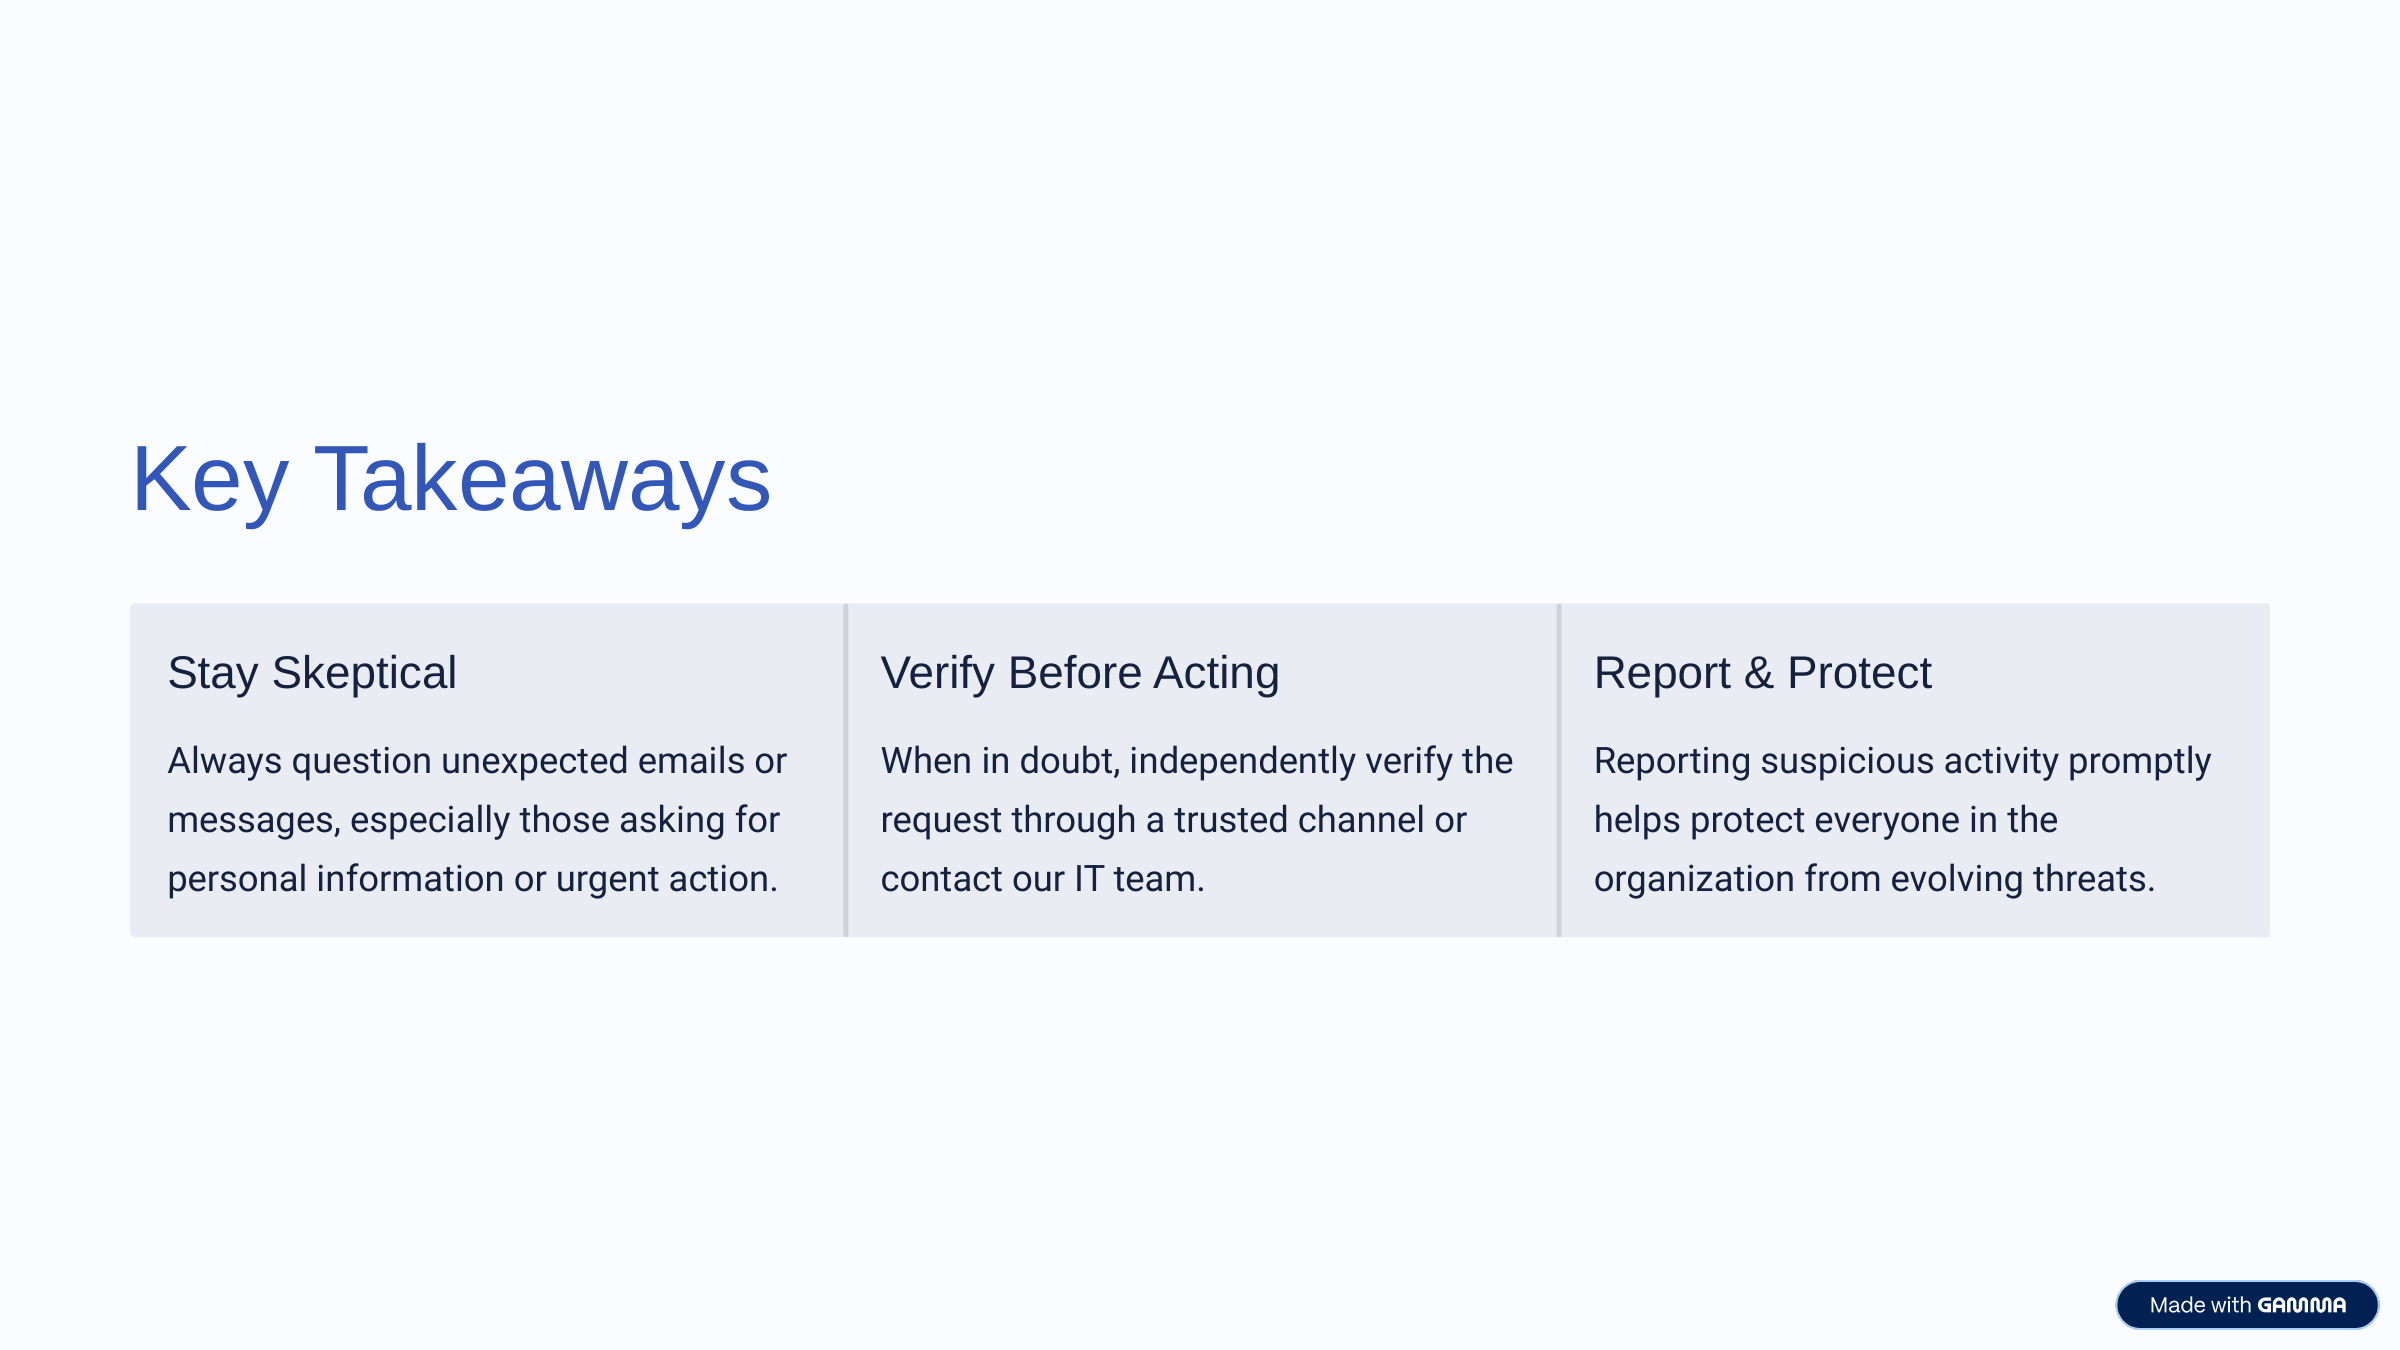

Key Takeaways

Stay Skeptical
Verify Before Acting
Report & Protect
Always question unexpected emails or messages, especially those asking for personal information or urgent action.
When in doubt, independently verify the request through a trusted channel or contact our IT team.
Reporting suspicious activity promptly helps protect everyone in the organization from evolving threats.